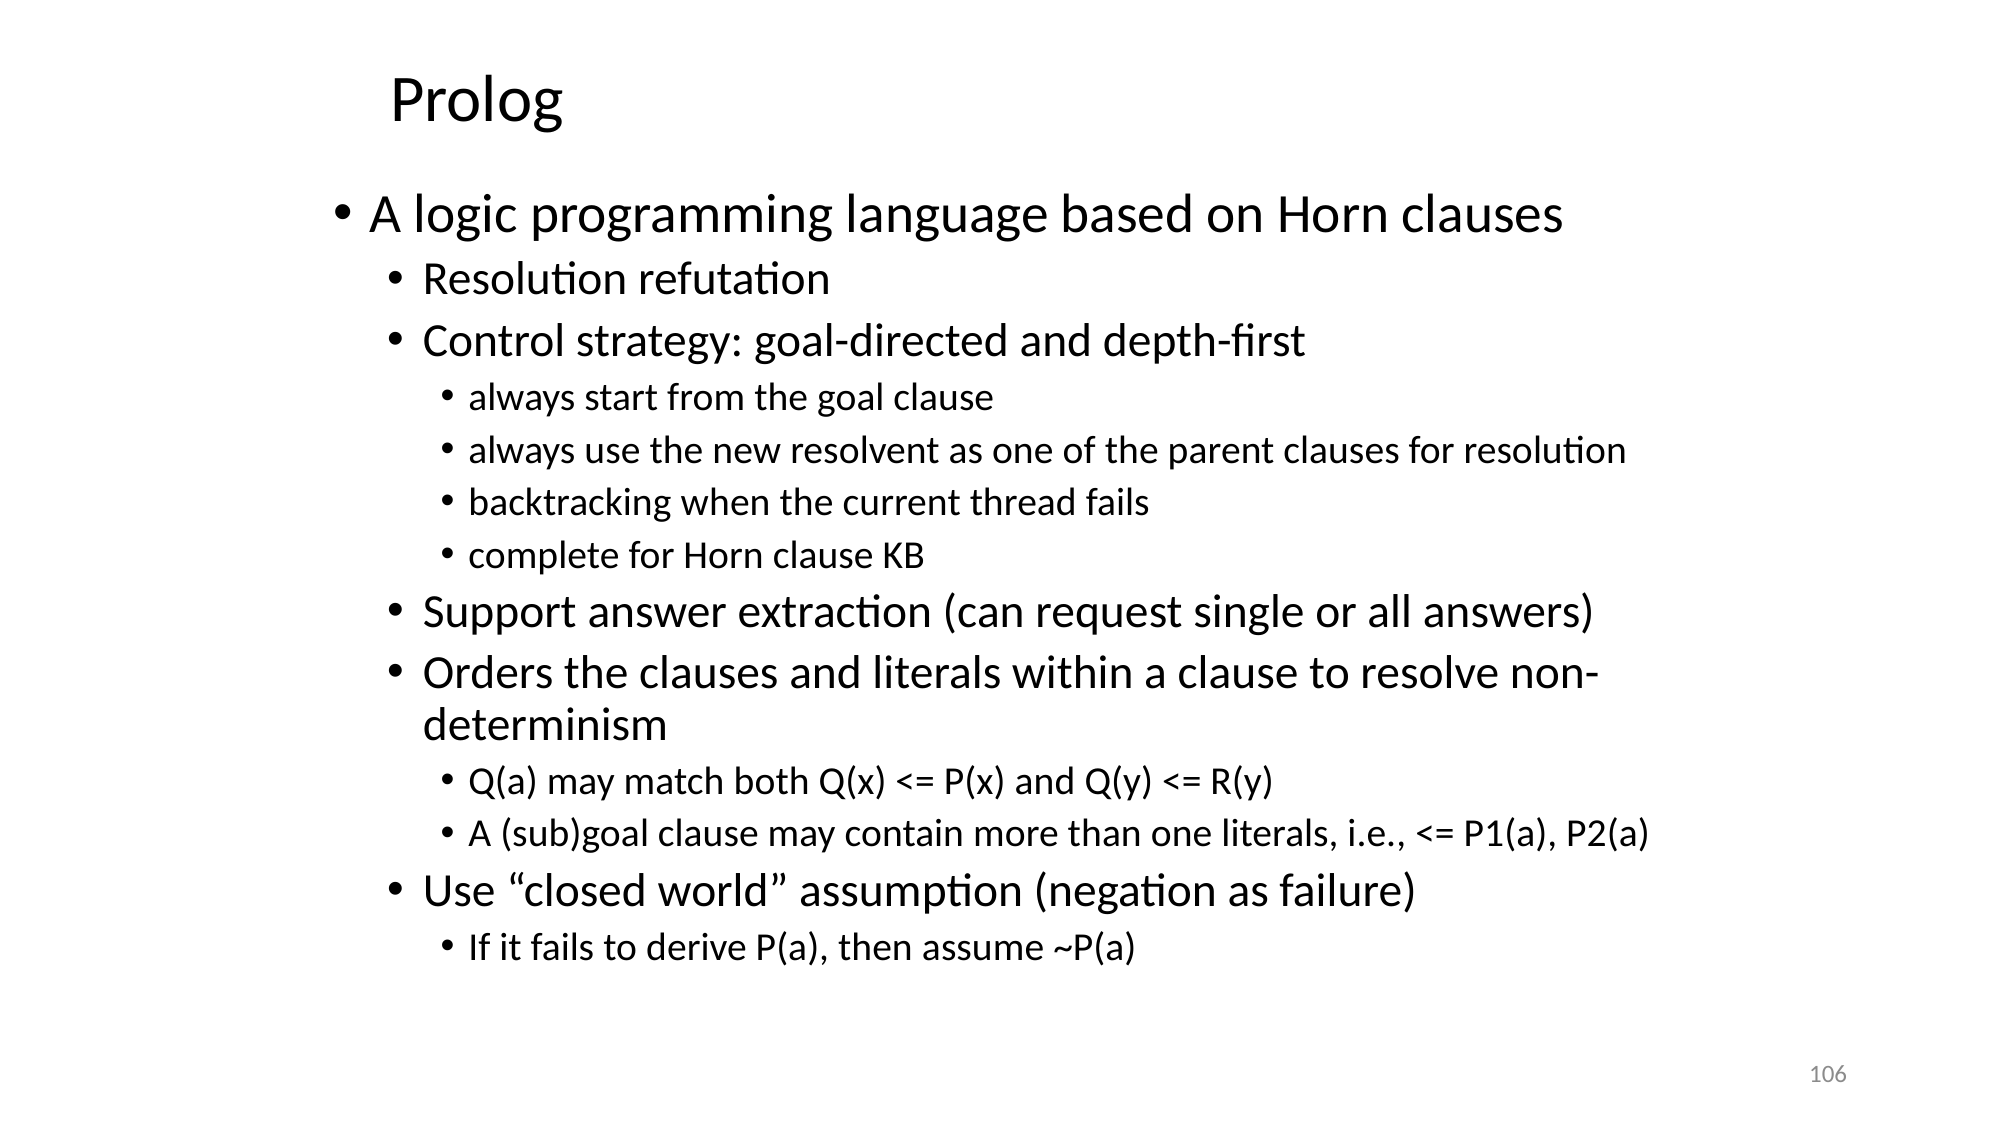

# Prolog
A logic programming language based on Horn clauses
Resolution refutation
Control strategy: goal-directed and depth-first
always start from the goal clause
always use the new resolvent as one of the parent clauses for resolution
backtracking when the current thread fails
complete for Horn clause KB
Support answer extraction (can request single or all answers)
Orders the clauses and literals within a clause to resolve non-determinism
Q(a) may match both Q(x) <= P(x) and Q(y) <= R(y)
A (sub)goal clause may contain more than one literals, i.e., <= P1(a), P2(a)
Use “closed world” assumption (negation as failure)
If it fails to derive P(a), then assume ~P(a)
106